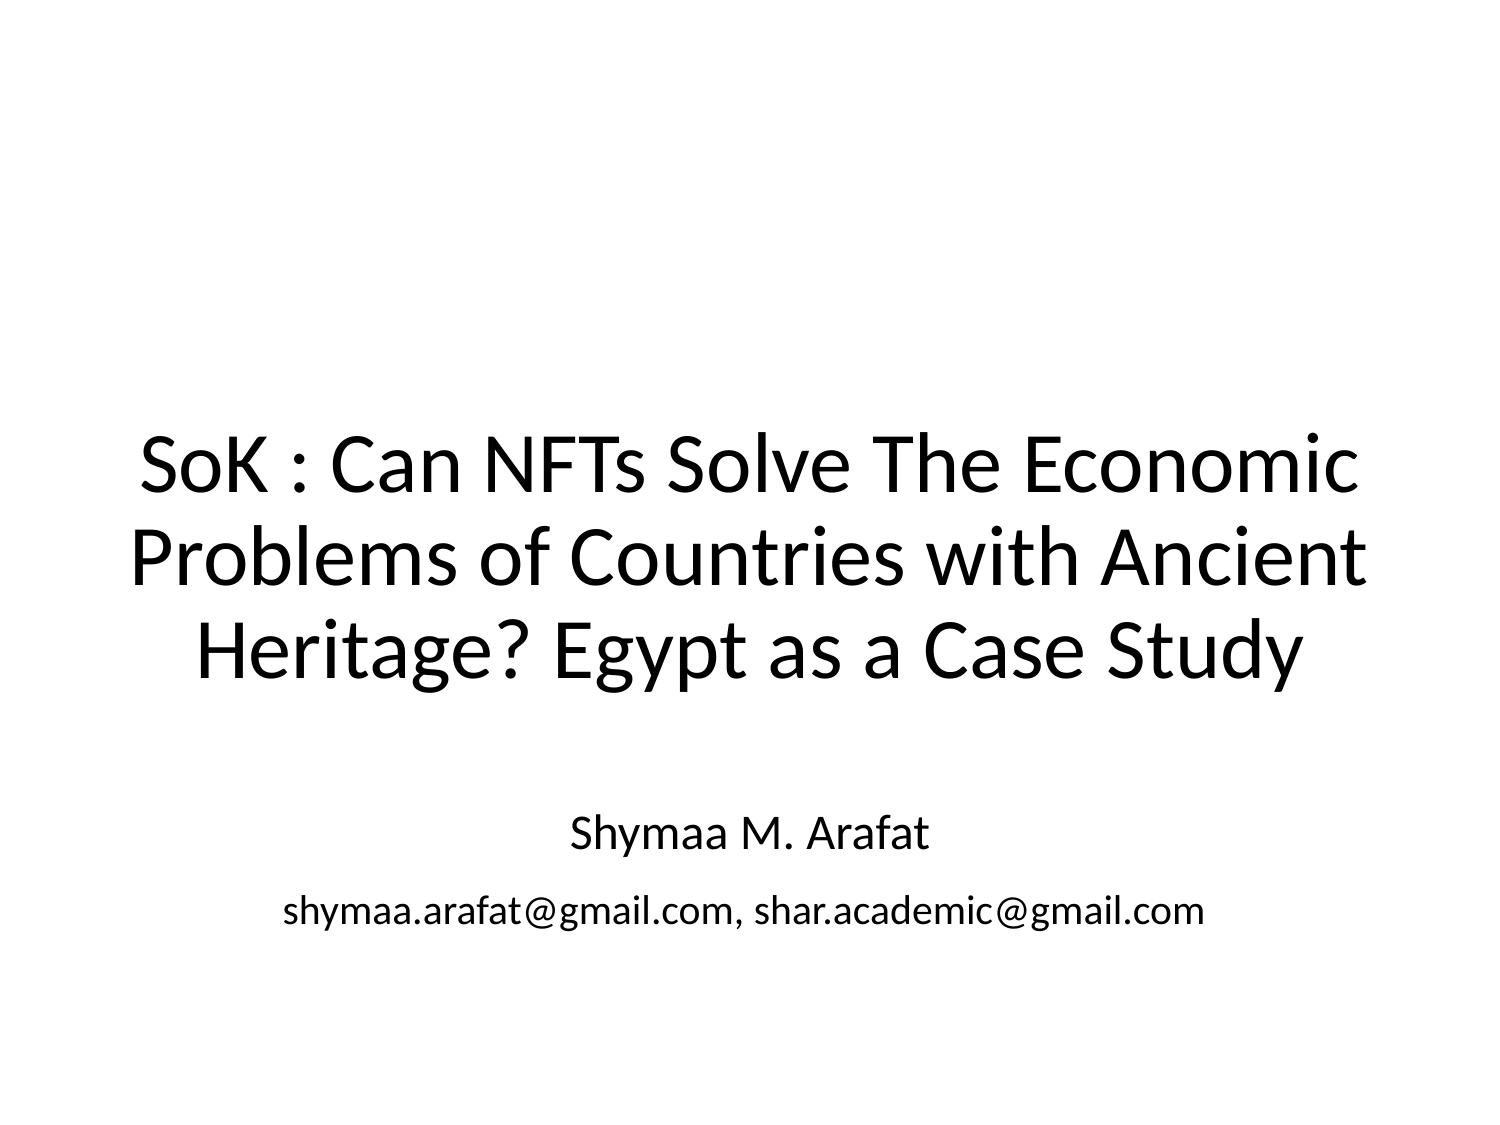

# SoK : Can NFTs Solve The Economic Problems of Countries with Ancient Heritage? Egypt as a Case Study
Shymaa M. Arafat
shymaa.arafat@gmail.com, shar.academic@gmail.com